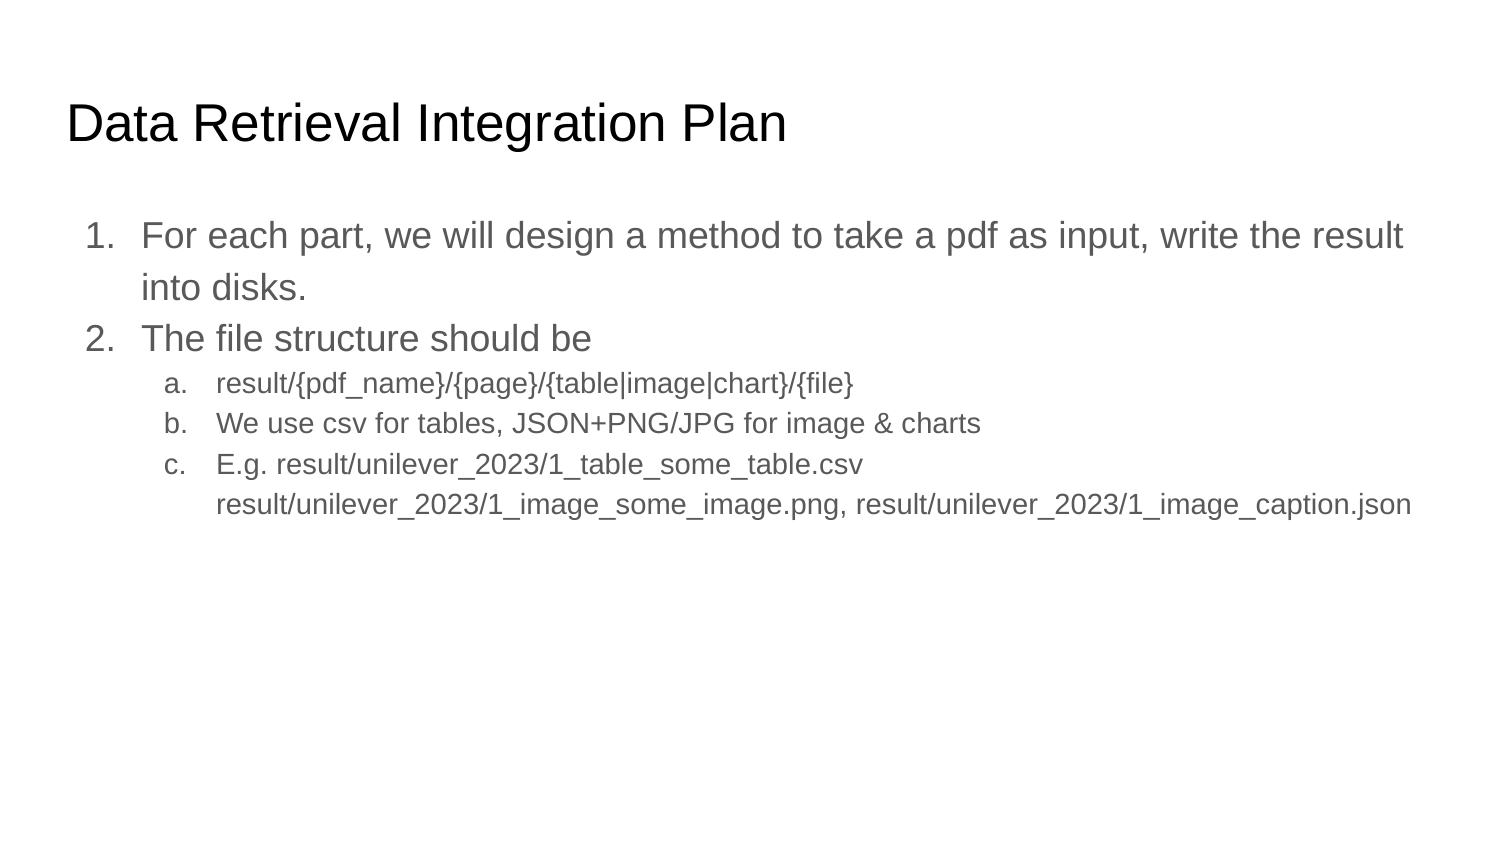

# Data Retrieval Integration Plan
For each part, we will design a method to take a pdf as input, write the result into disks.
The file structure should be
result/{pdf_name}/{page}/{table|image|chart}/{file}
We use csv for tables, JSON+PNG/JPG for image & charts
E.g. result/unilever_2023/1_table_some_table.csv result/unilever_2023/1_image_some_image.png, result/unilever_2023/1_image_caption.json